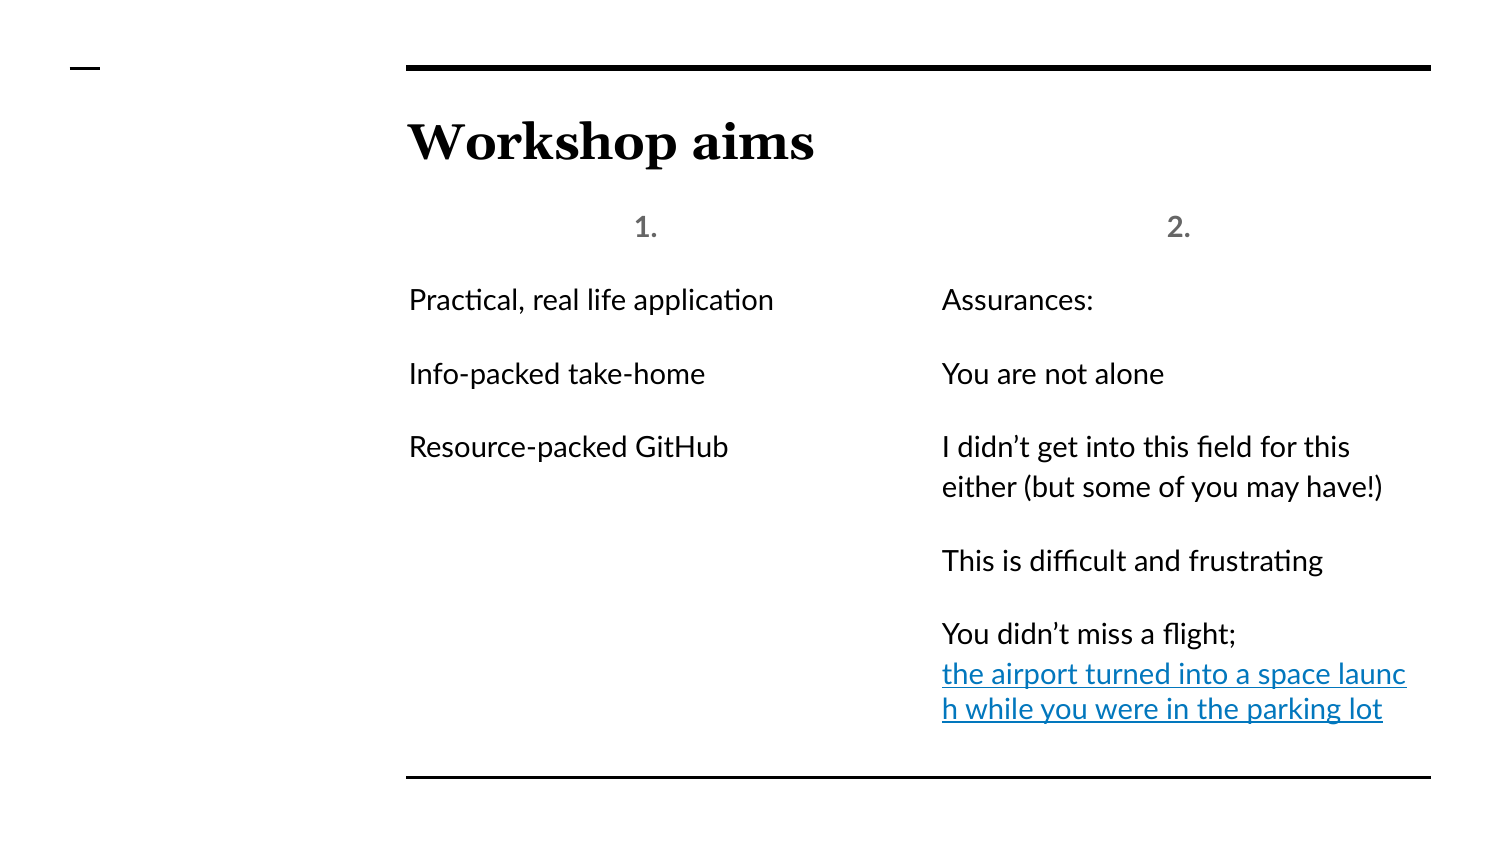

# Workshop aims
1.
Practical, real life application
Info-packed take-home
Resource-packed GitHub
2.
Assurances:
You are not alone
I didn’t get into this field for this either (but some of you may have!)
This is difficult and frustrating
You didn’t miss a flight; the airport turned into a space launch while you were in the parking lot